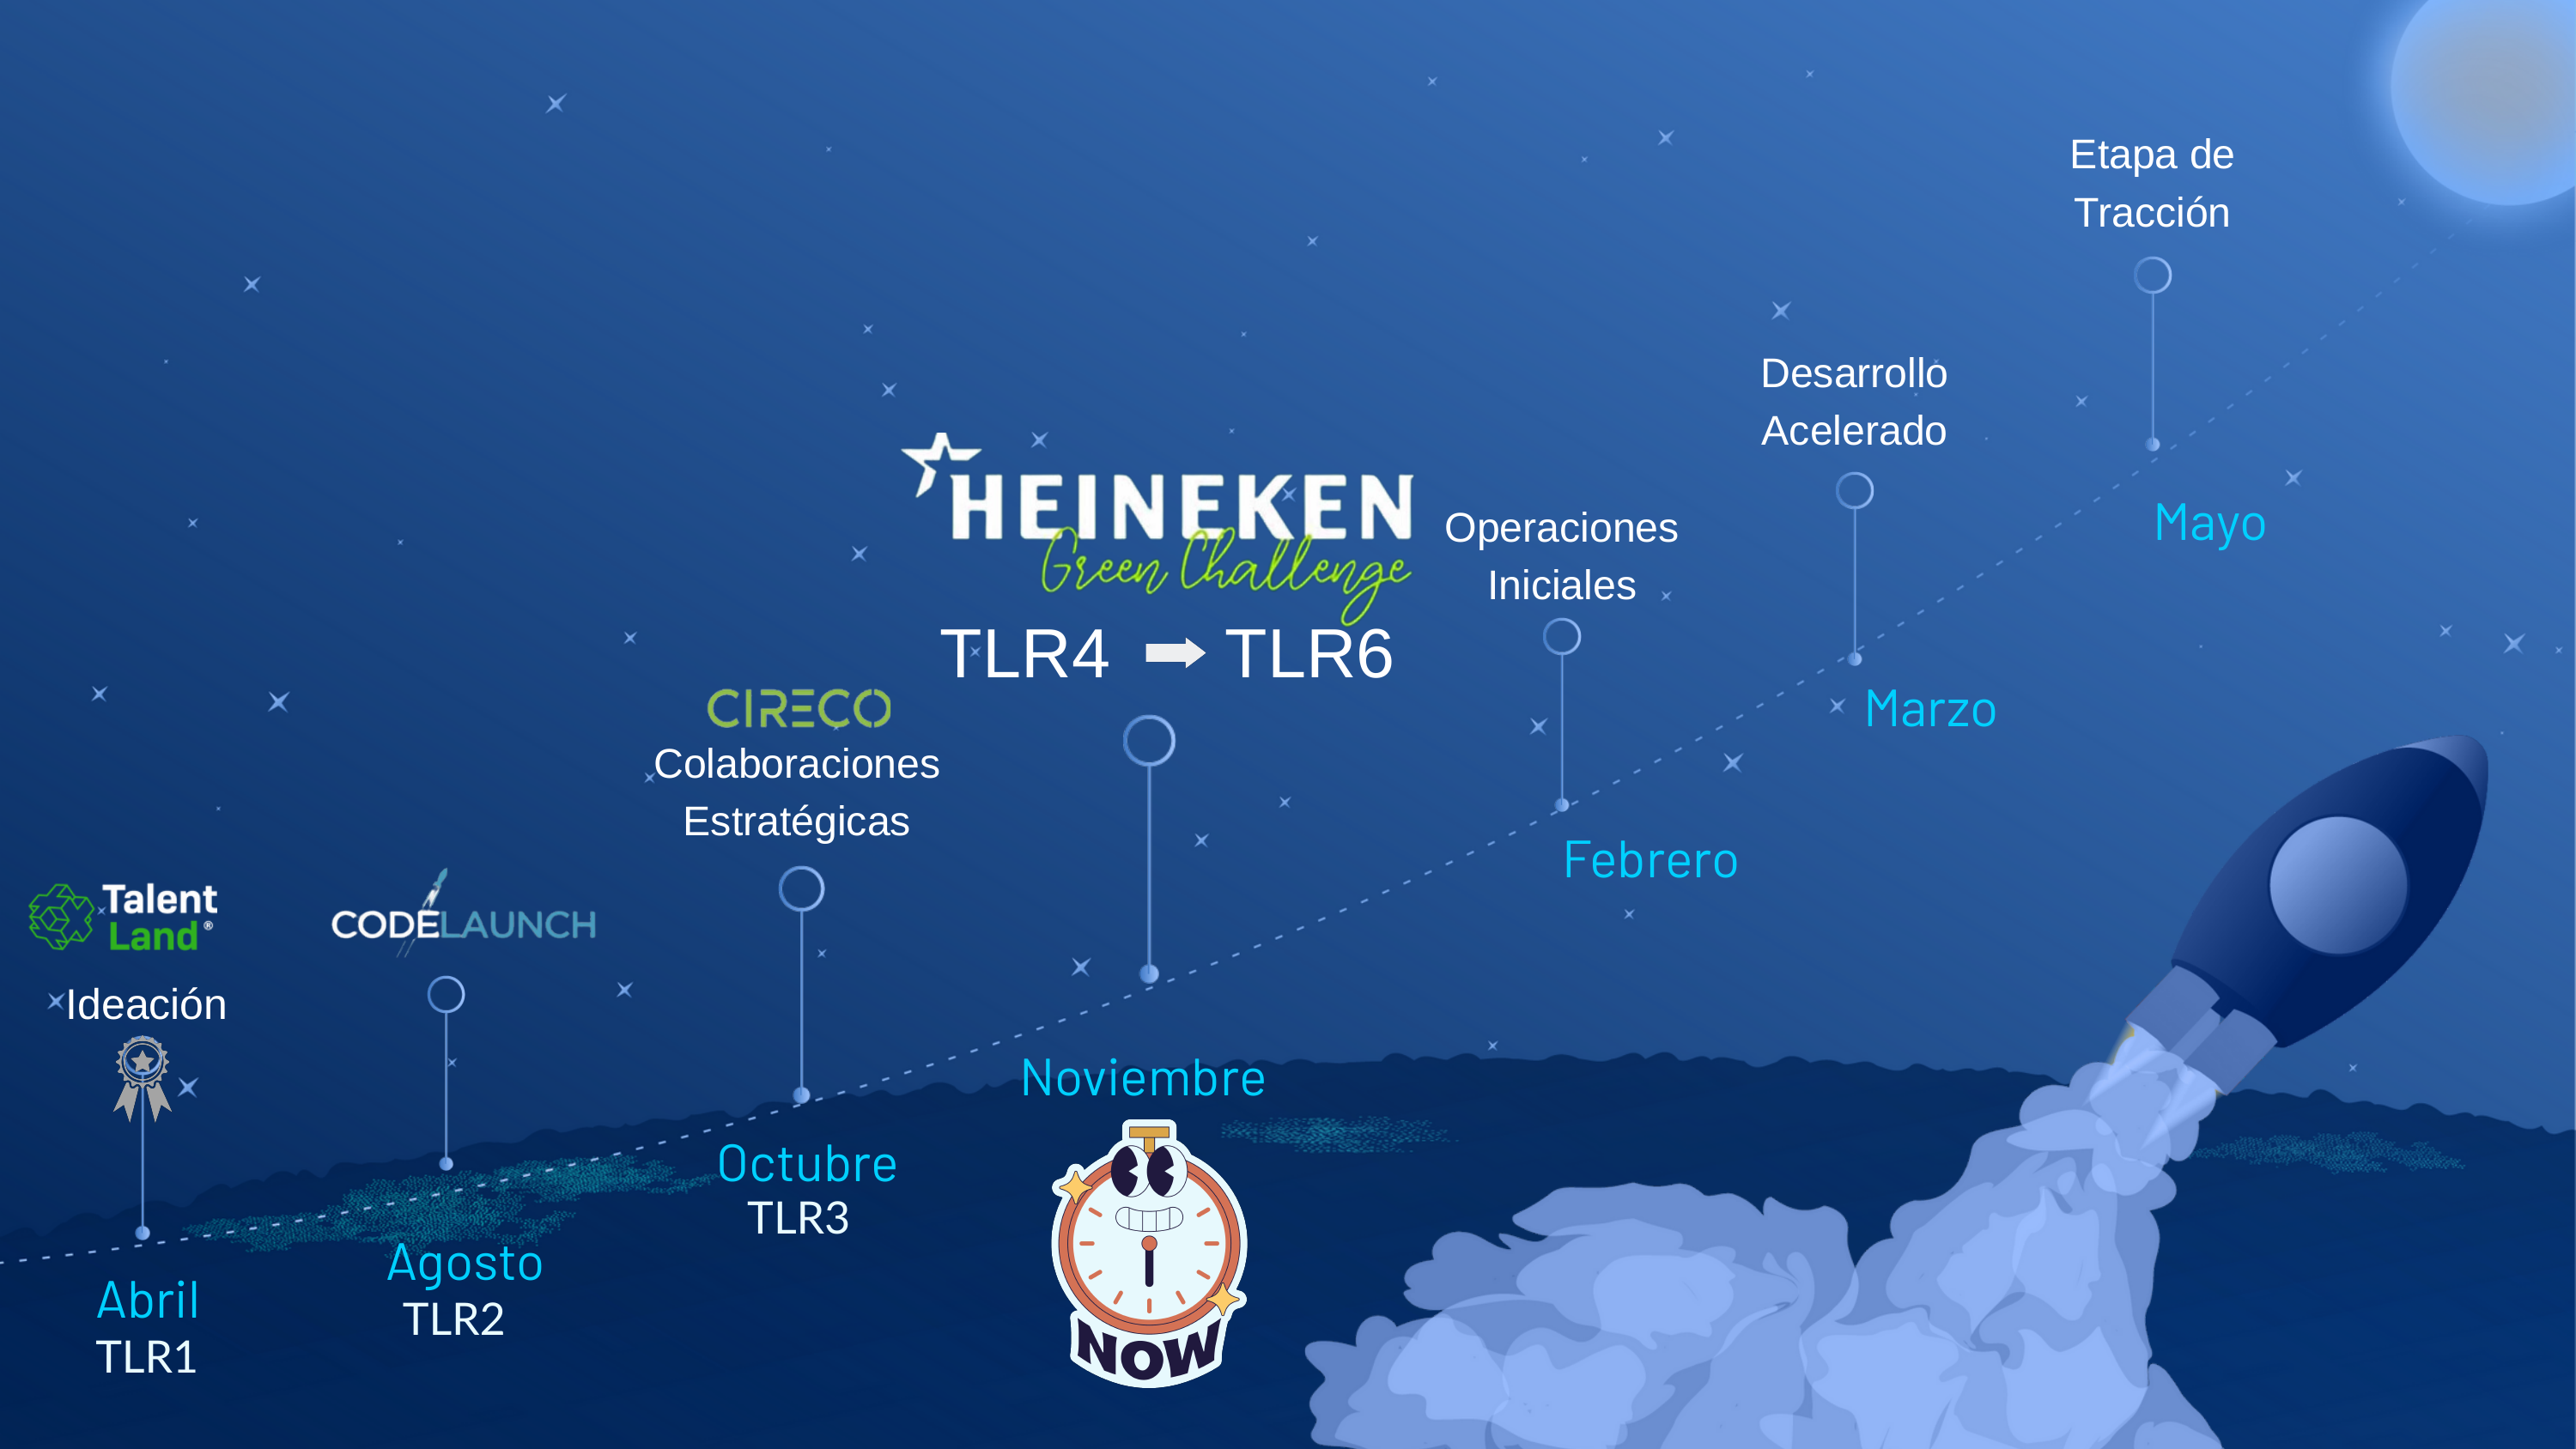

Etapa de Tracción

Desarrollo Acelerado

Mayo
Operaciones Iniciales
TLR4      TLR6

Marzo

Colaboraciones Estratégicas

Febrero

Ideación

Noviembre

Octubre

TLR3
Agosto
Abril
TLR2
TLR1